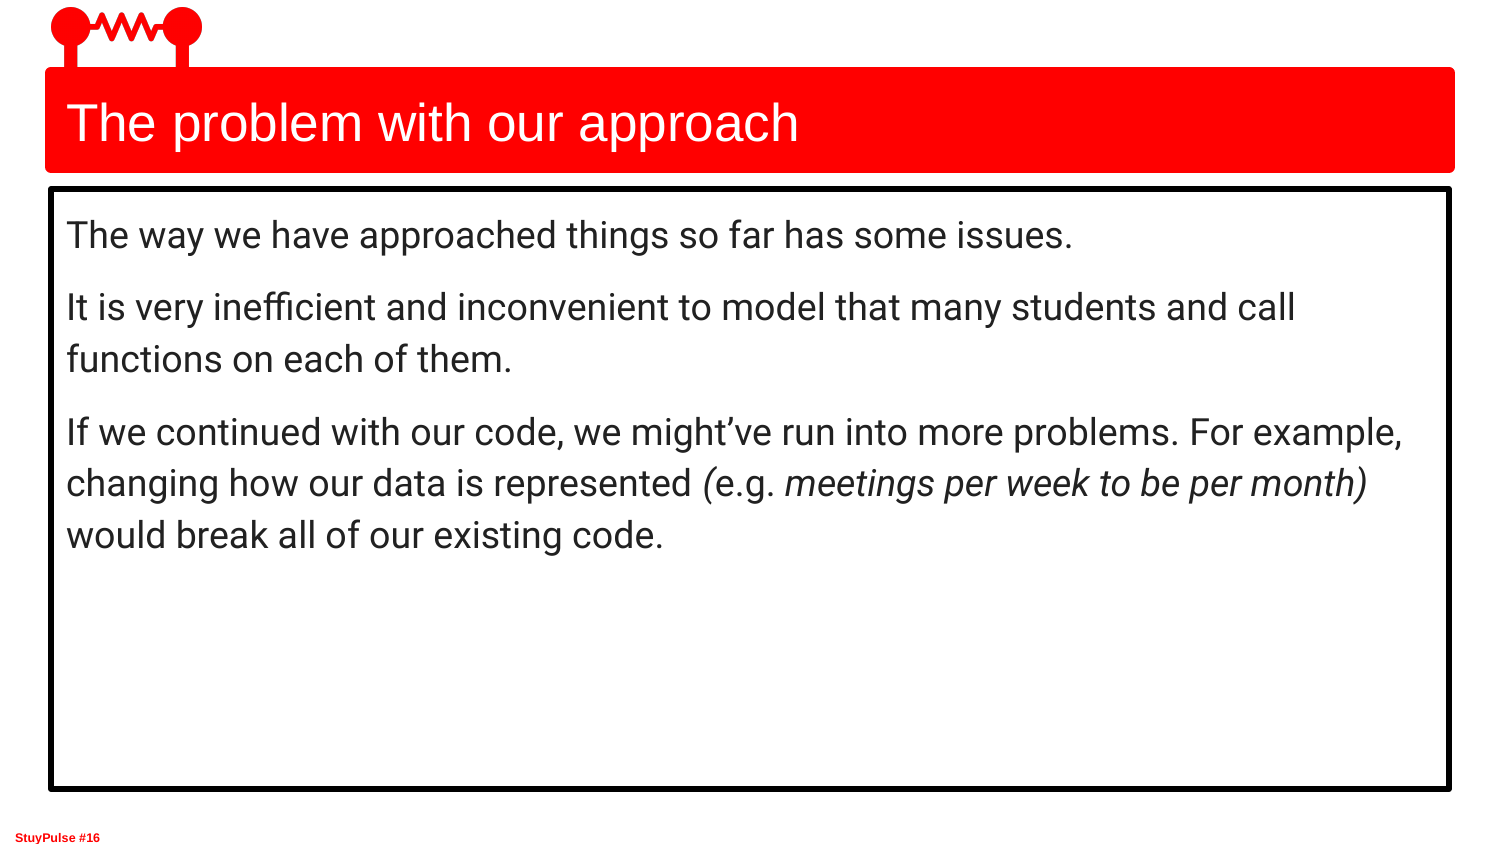

# The problem with our approach
The way we have approached things so far has some issues.
It is very inefficient and inconvenient to model that many students and call functions on each of them.
If we continued with our code, we might’ve run into more problems. For example, changing how our data is represented (e.g. meetings per week to be per month) would break all of our existing code.